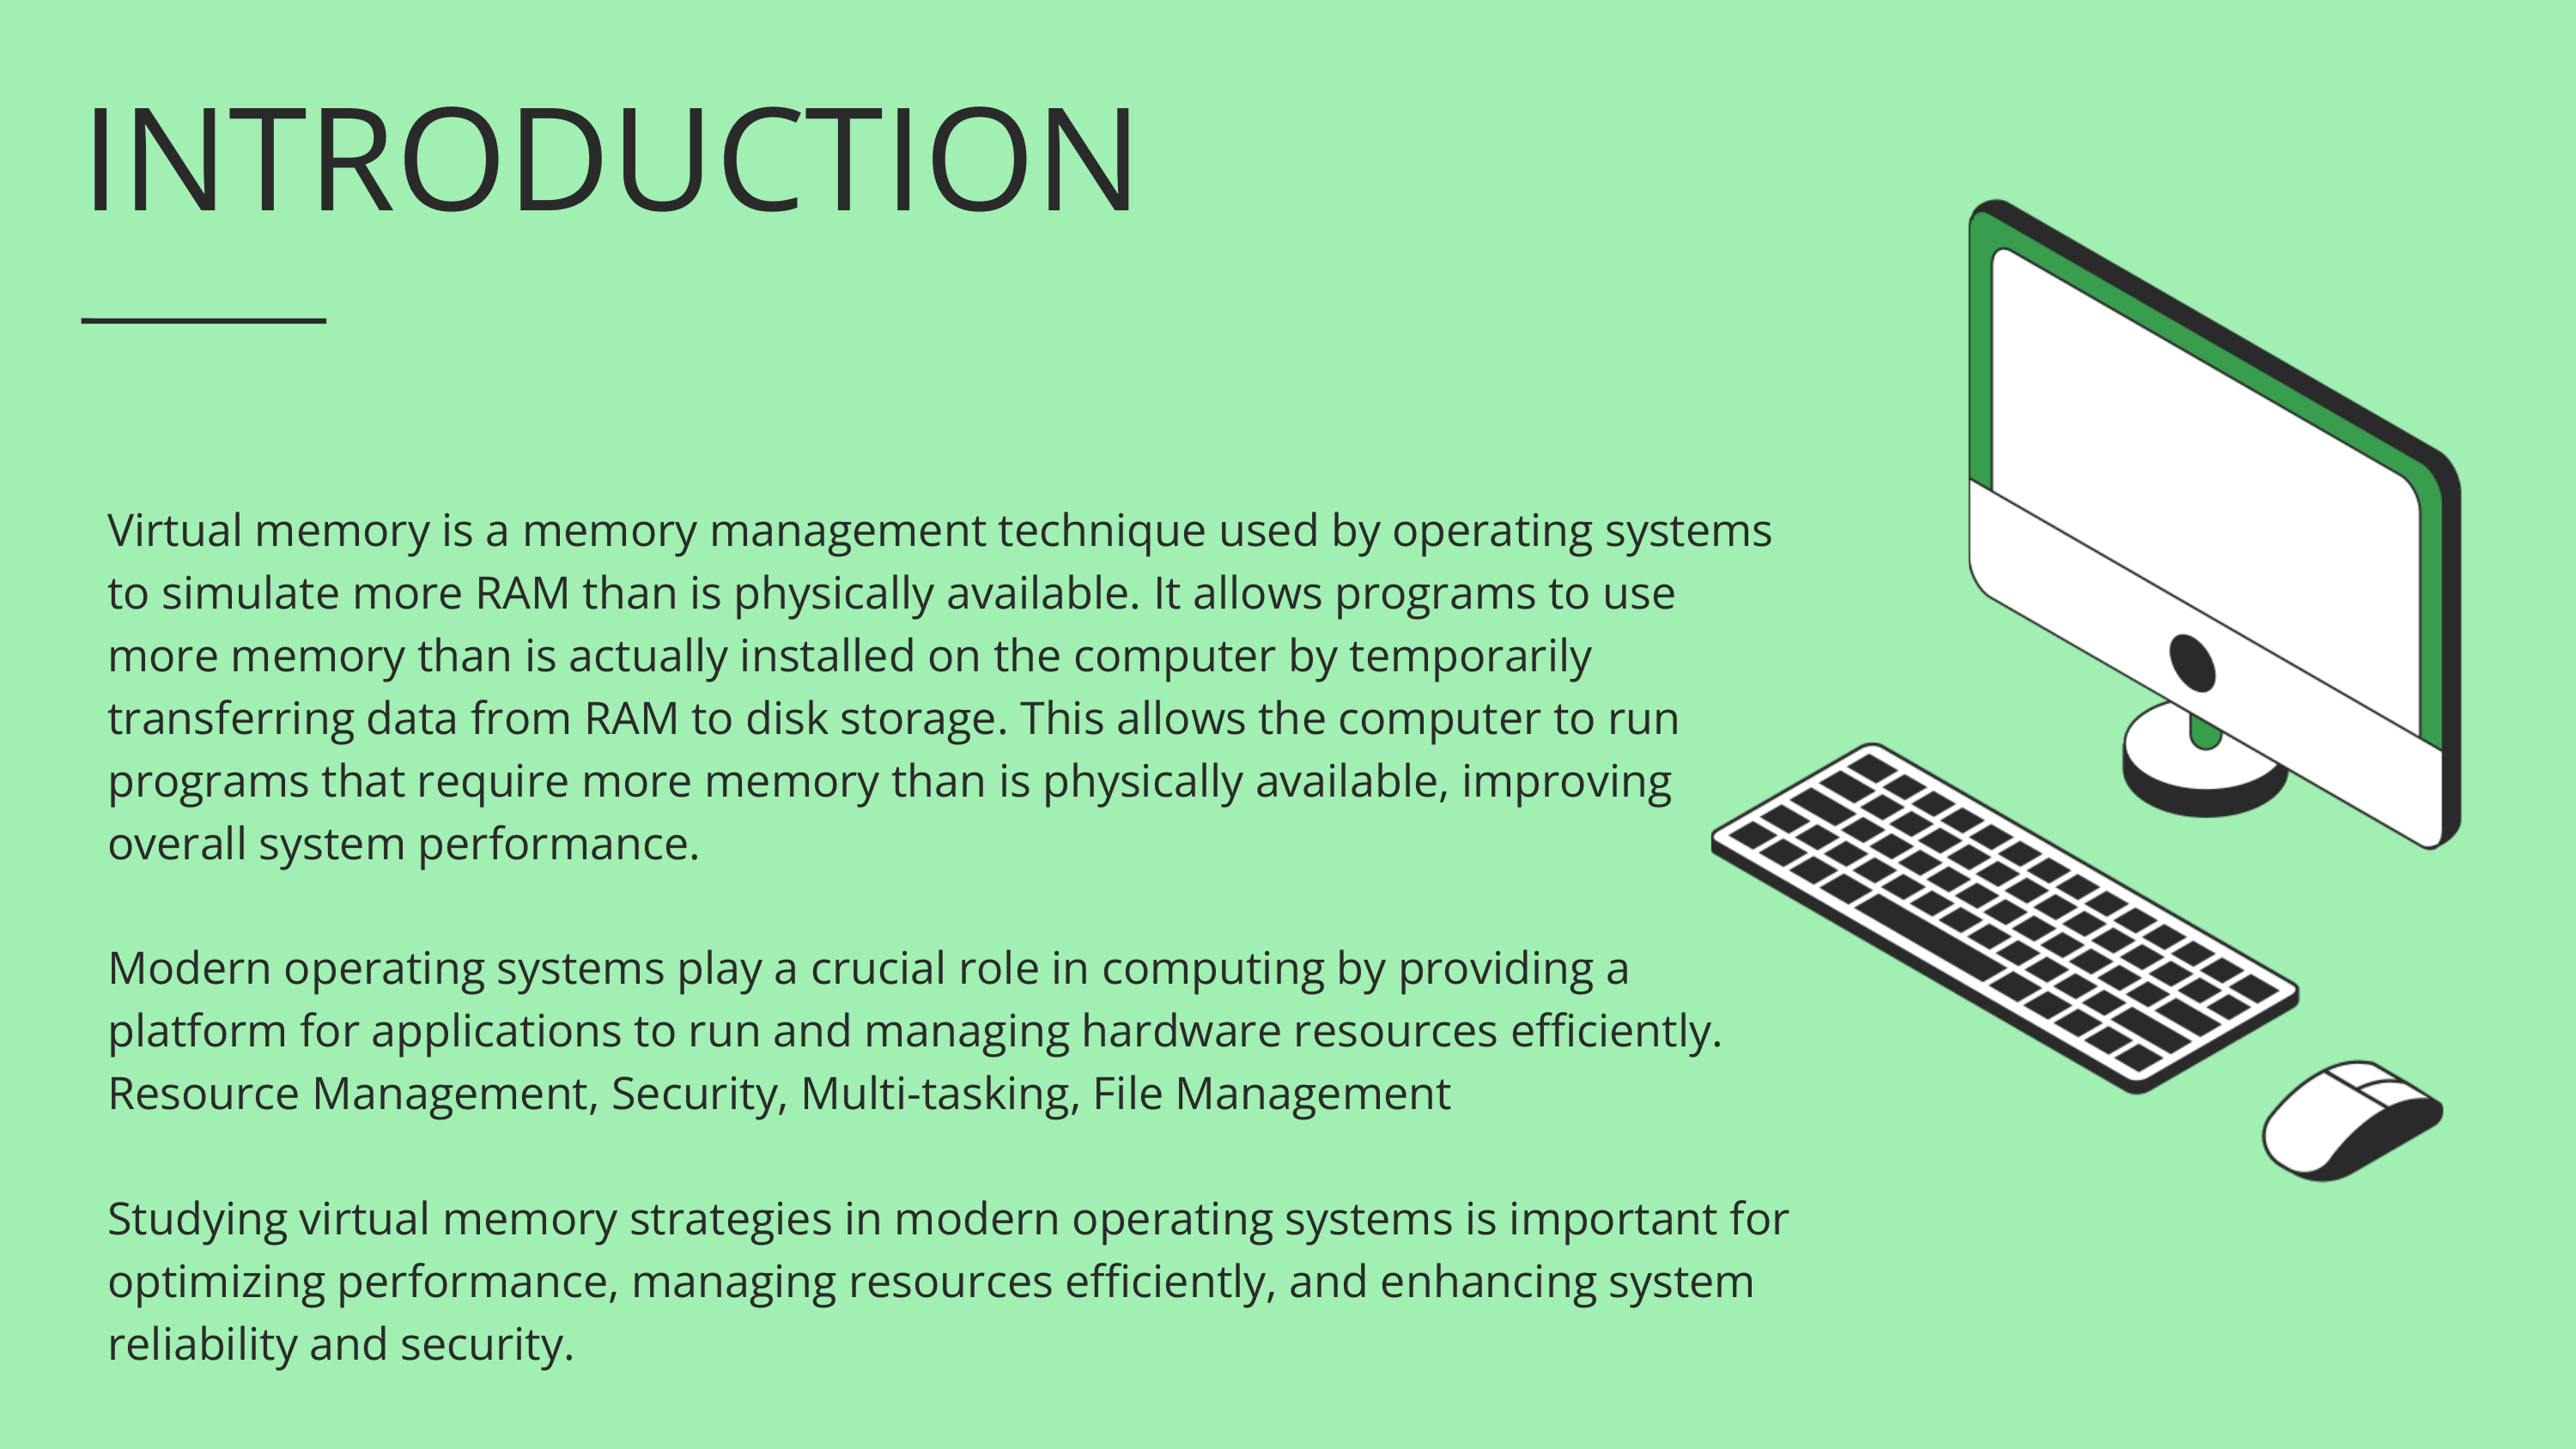

INTRODUCTION

Virtual memory is a memory management technique used by operating systems to simulate more RAM than is physically available. It allows programs to use more memory than is actually installed on the computer by temporarily transferring data from RAM to disk storage. This allows the computer to run programs that require more memory than is physically available, improving overall system performance.

Modern operating systems play a crucial role in computing by providing a platform for applications to run and managing hardware resources efficiently.
Resource Management, Security, Multi-tasking, File Management

Studying virtual memory strategies in modern operating systems is important for optimizing performance, managing resources efficiently, and enhancing system reliability and security.